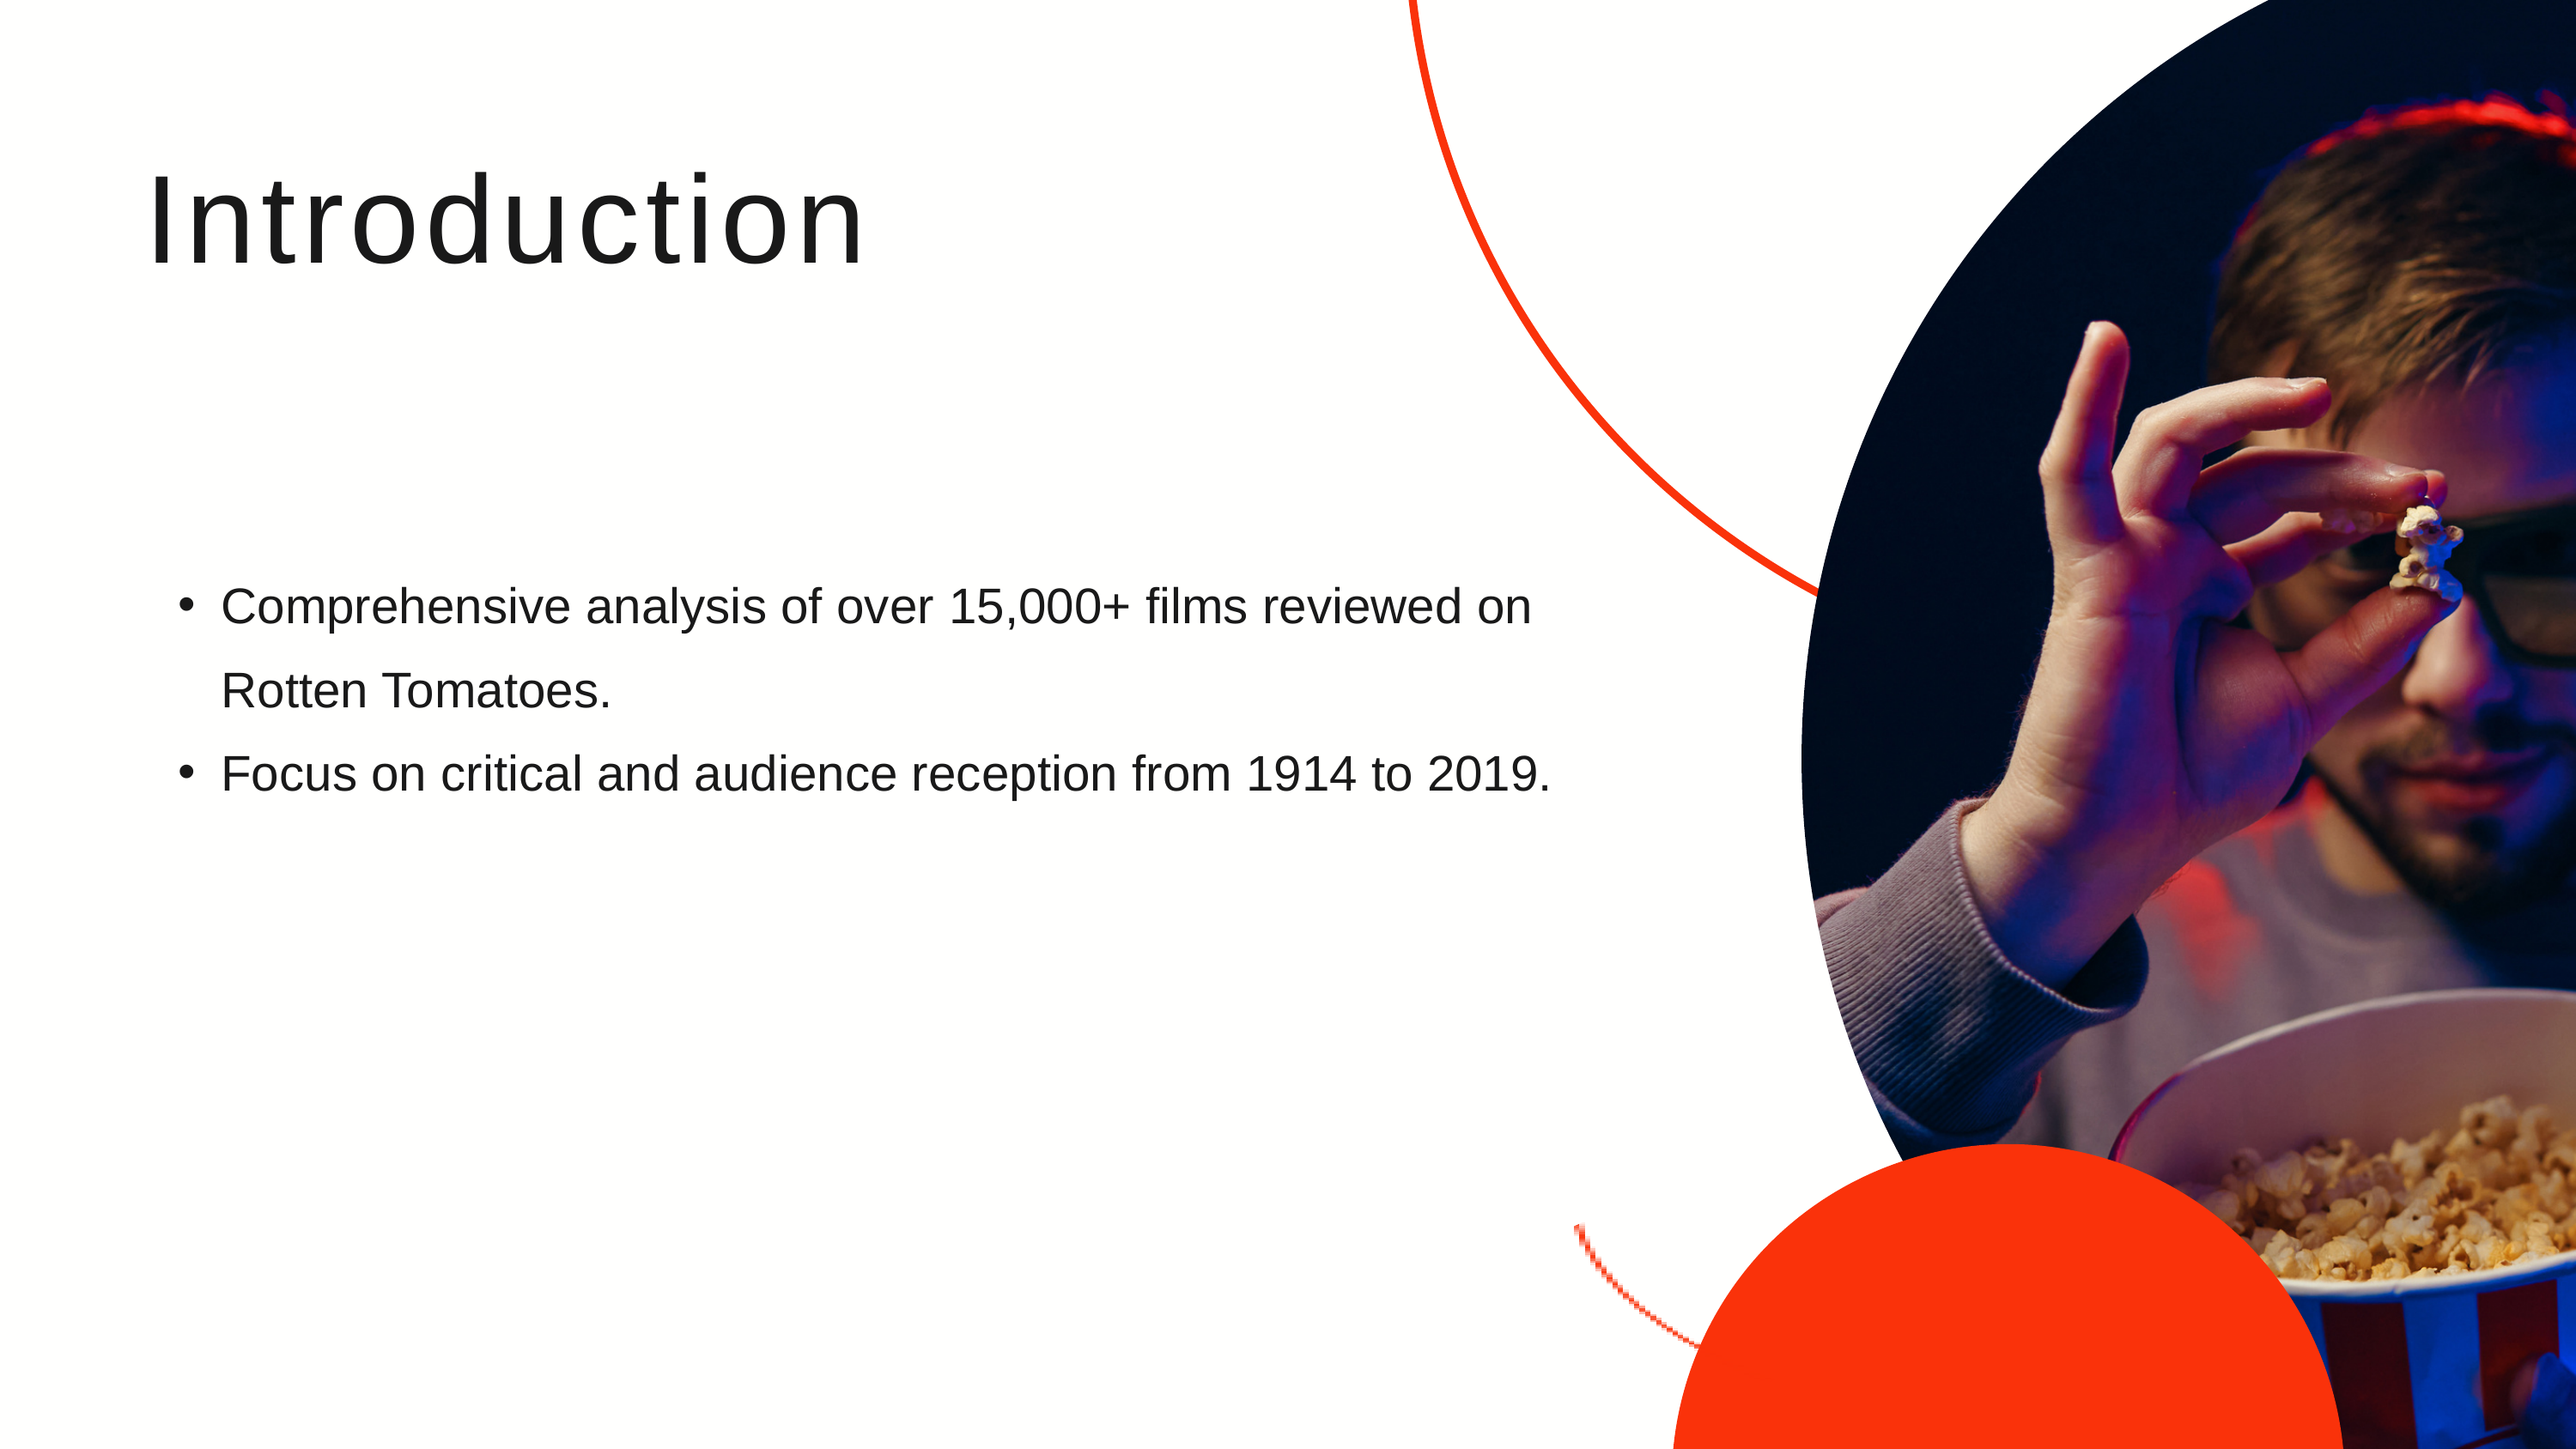

Introduction
Comprehensive analysis of over 15,000+ films reviewed on Rotten Tomatoes.
Focus on critical and audience reception from 1914 to 2019.